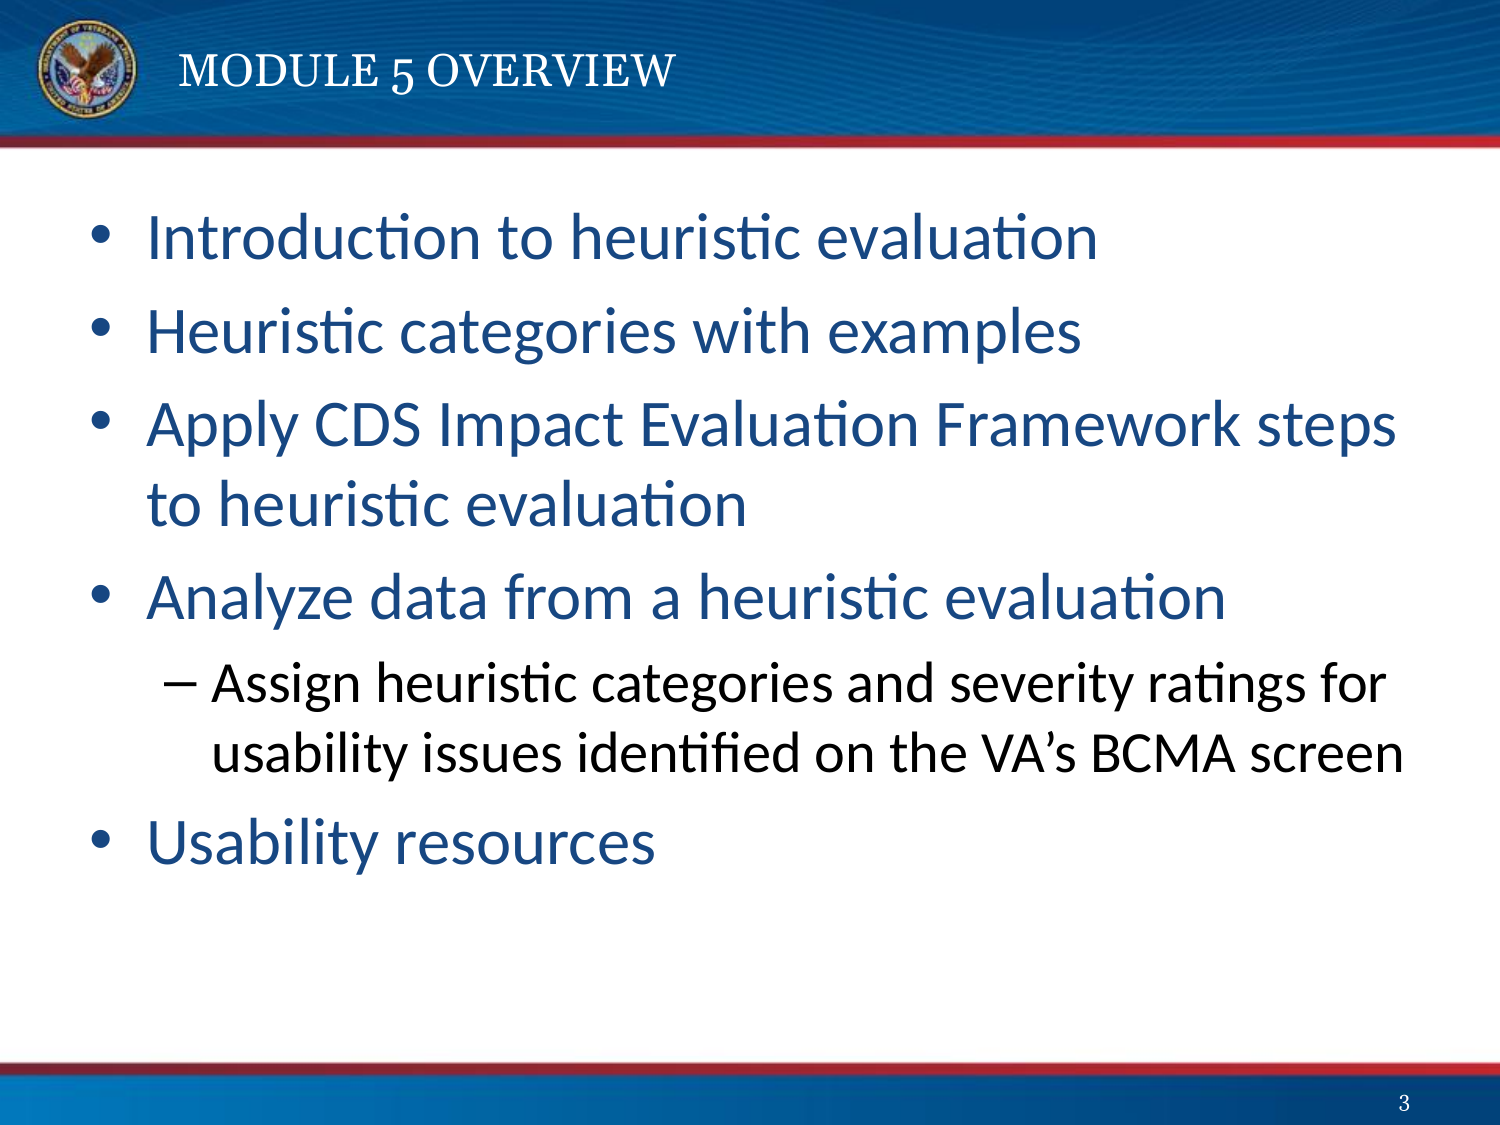

# Module 5 Overview
Introduction to heuristic evaluation
Heuristic categories with examples
Apply CDS Impact Evaluation Framework steps to heuristic evaluation
Analyze data from a heuristic evaluation
Assign heuristic categories and severity ratings for usability issues identified on the VA’s BCMA screen
Usability resources
3